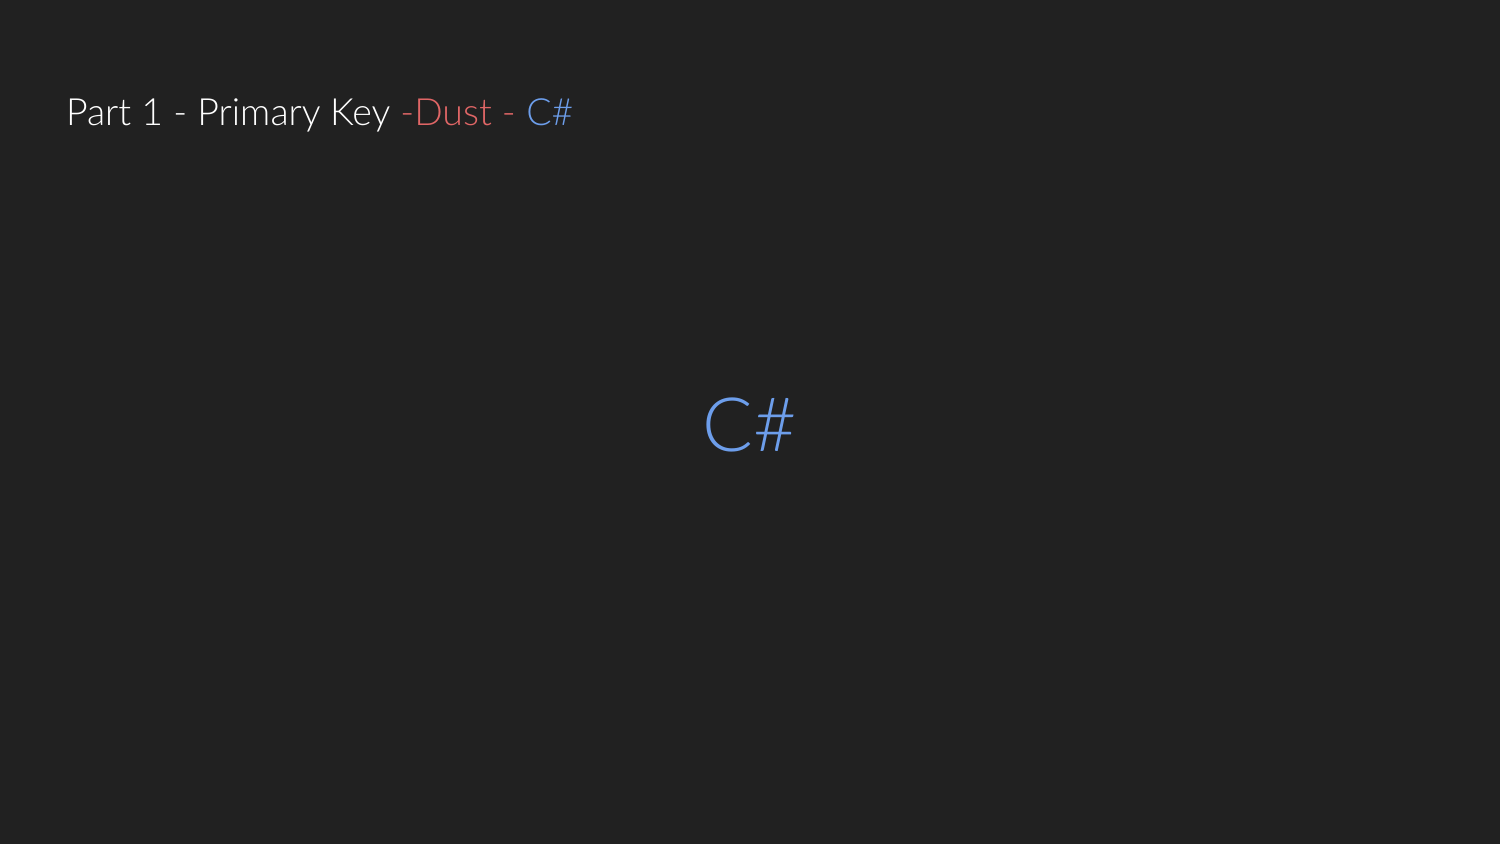

# Part 1 - Primary Key -Dust - C#
C#